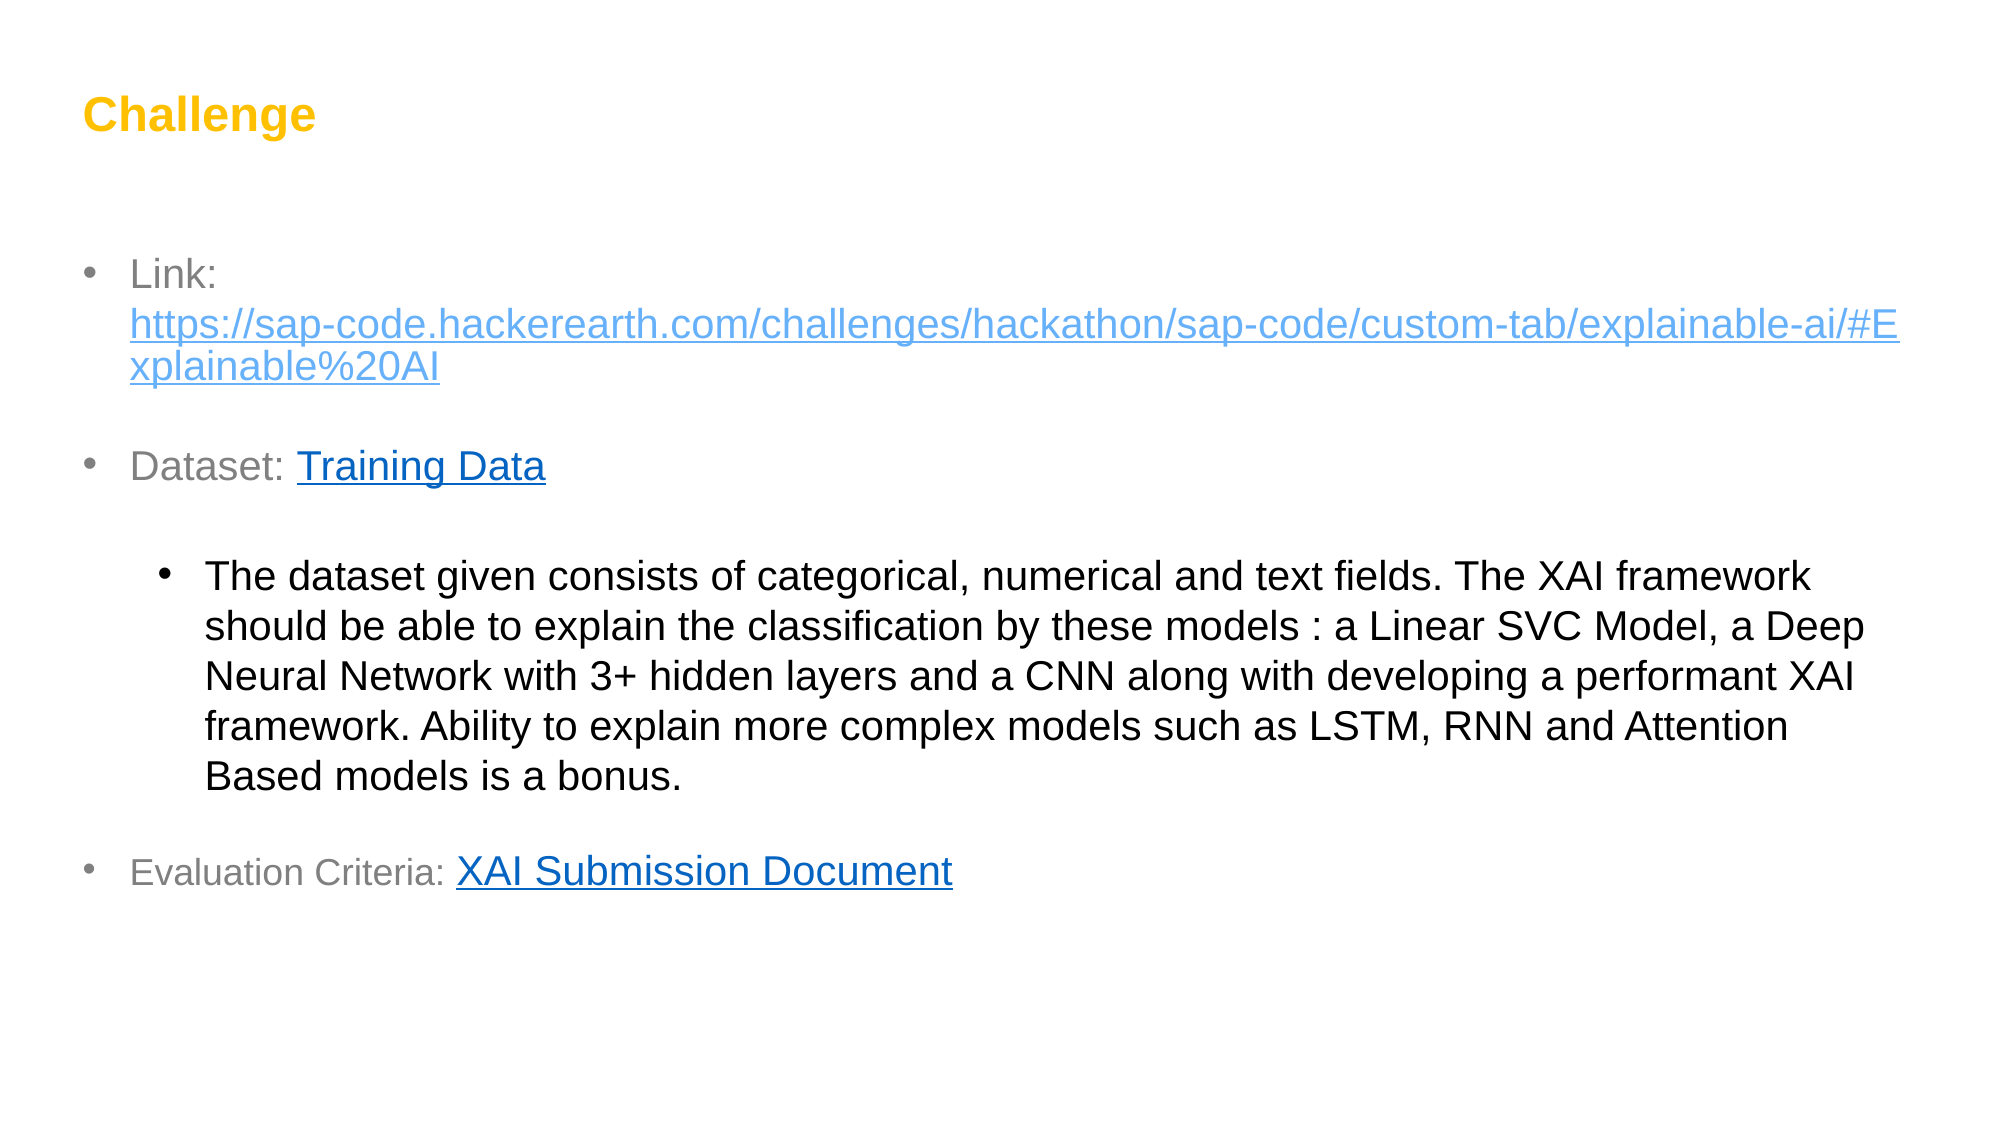

Challenge
Link: https://sap-code.hackerearth.com/challenges/hackathon/sap-code/custom-tab/explainable-ai/#Explainable%20AI

Dataset: Training Data

The dataset given consists of categorical, numerical and text fields. The XAI framework should be able to explain the classification by these models : a Linear SVC Model, a Deep Neural Network with 3+ hidden layers and a CNN along with developing a performant XAI framework. Ability to explain more complex models such as LSTM, RNN and Attention Based models is a bonus.

Evaluation Criteria: XAI Submission Document